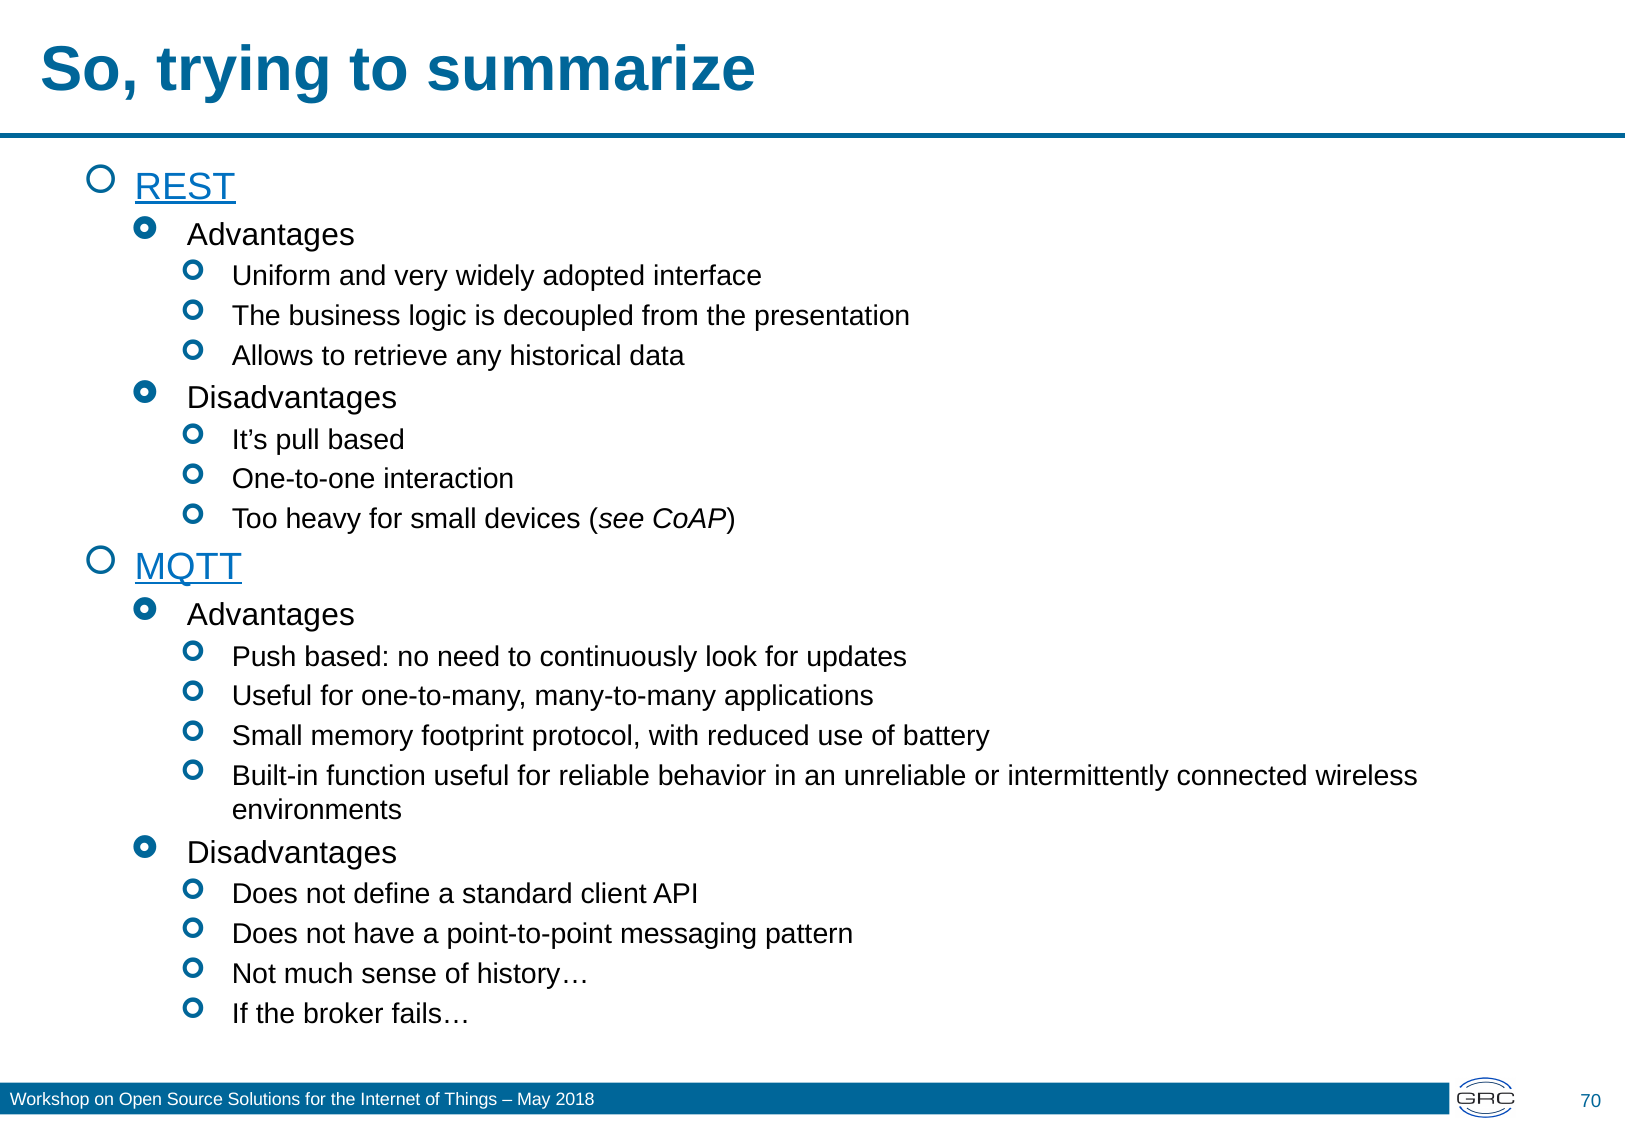

# So, trying to summarize
REST
Advantages
Uniform and very widely adopted interface
The business logic is decoupled from the presentation
Allows to retrieve any historical data
Disadvantages
It’s pull based
One-to-one interaction
Too heavy for small devices (see CoAP)
MQTT
Advantages
Push based: no need to continuously look for updates
Useful for one-to-many, many-to-many applications
Small memory footprint protocol, with reduced use of battery
Built-in function useful for reliable behavior in an unreliable or intermittently connected wireless environments
Disadvantages
Does not define a standard client API
Does not have a point-to-point messaging pattern
Not much sense of history…
If the broker fails…
70